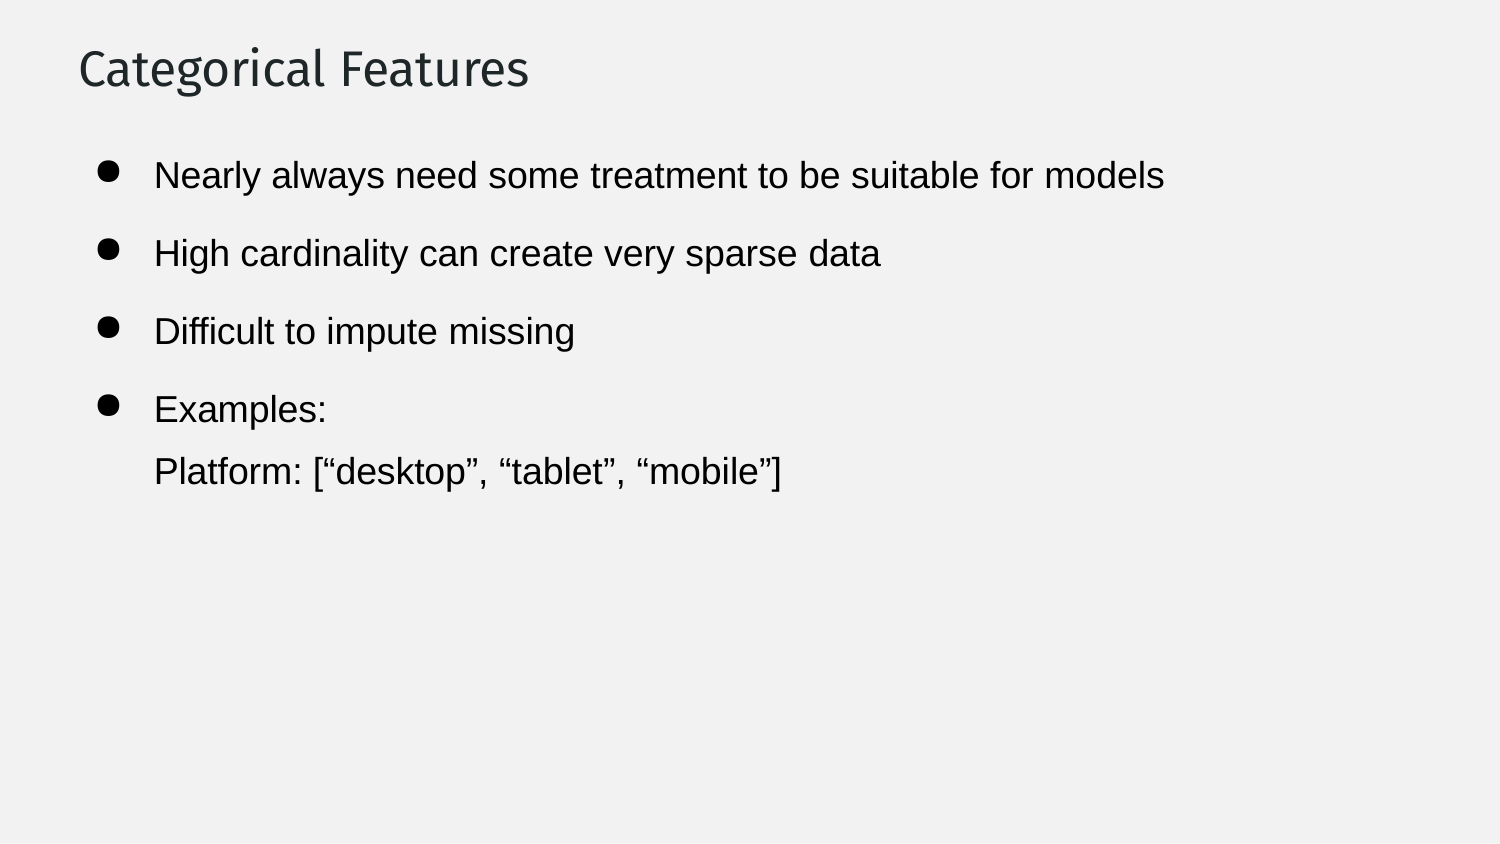

# Categorical Features
Nearly always need some treatment to be suitable for models
High cardinality can create very sparse data
Difficult to impute missing
Examples:
Platform: [“desktop”, “tablet”, “mobile”]